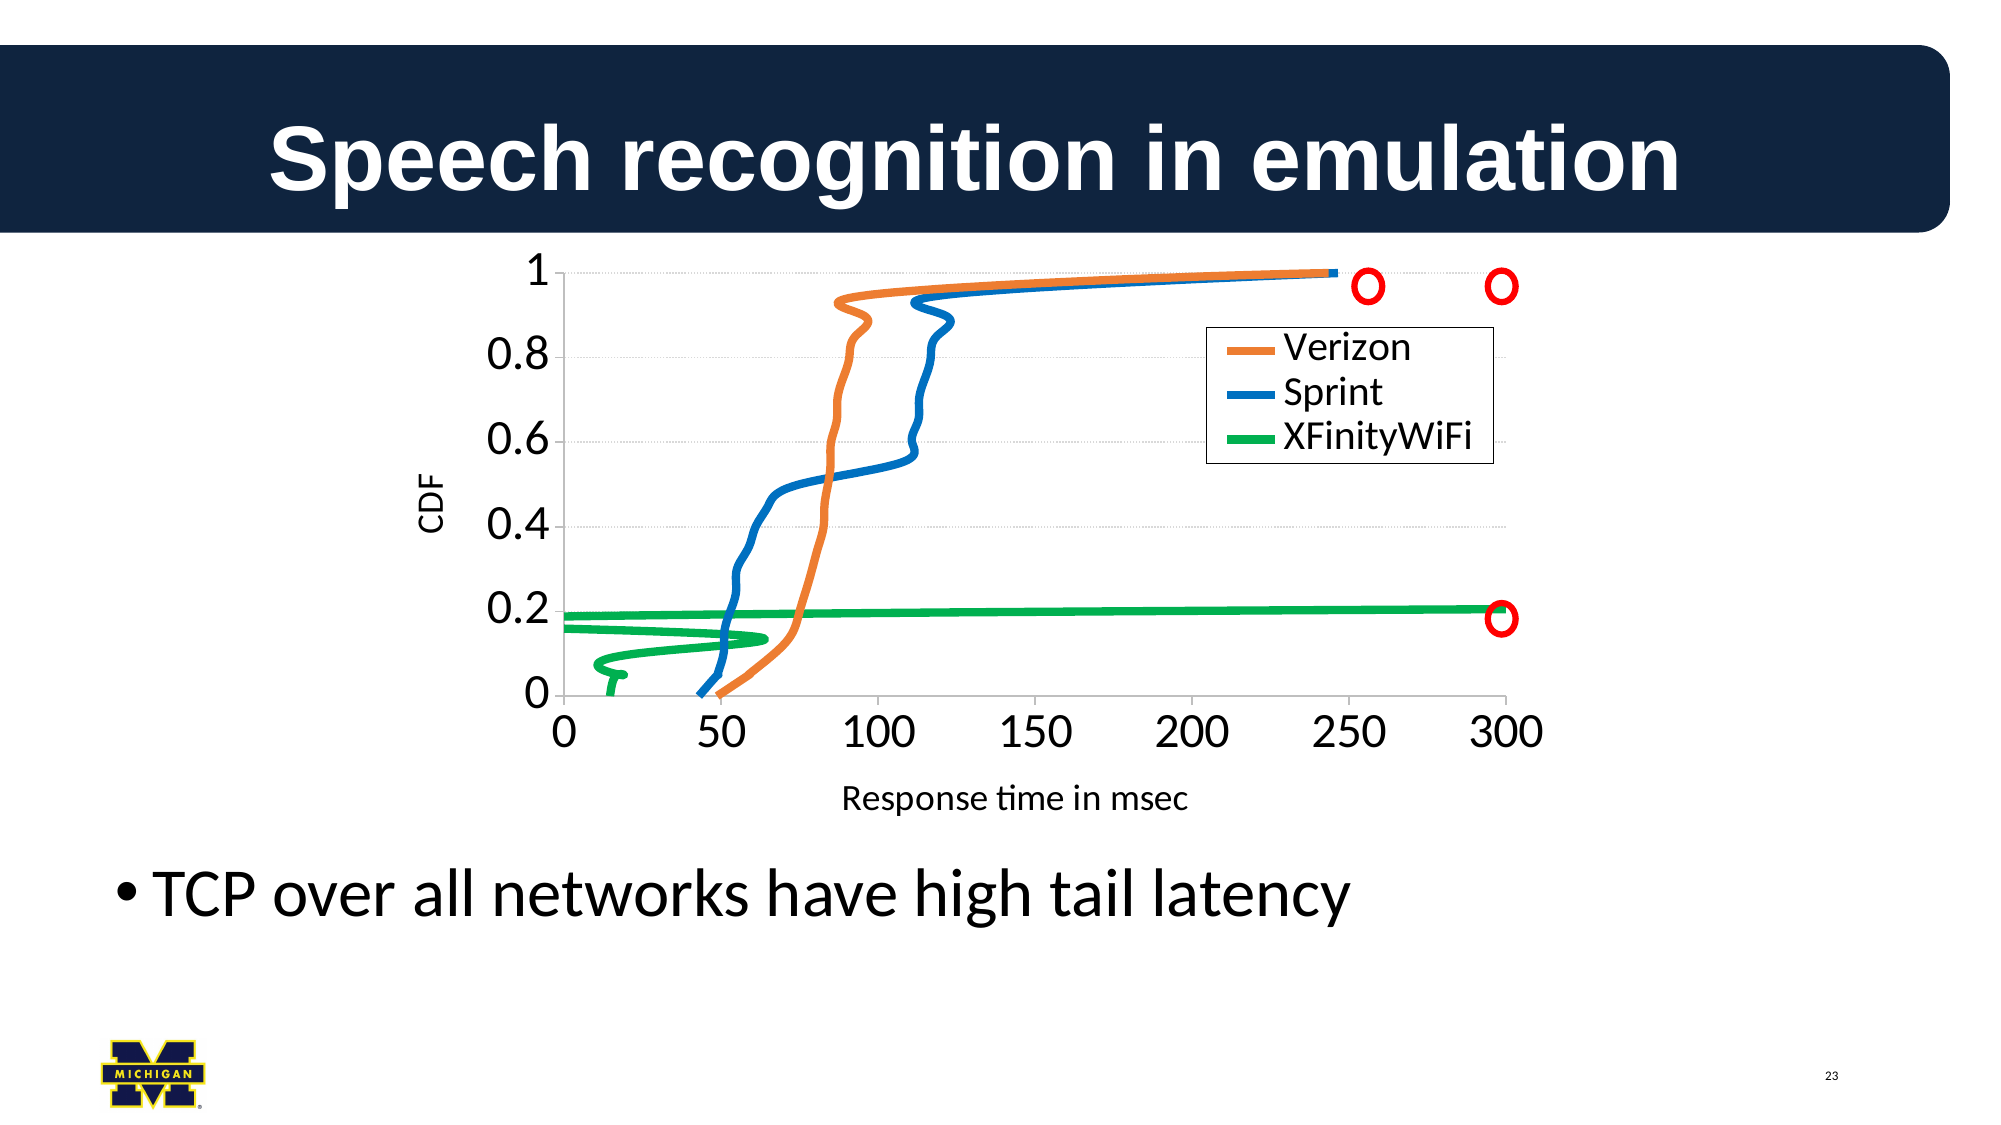

# Speech recognition in emulation

### Chart

| Category | Verizon | Sprint | XFinityWiFi |
|---|---|---|---|

TCP over all networks have high tail latency